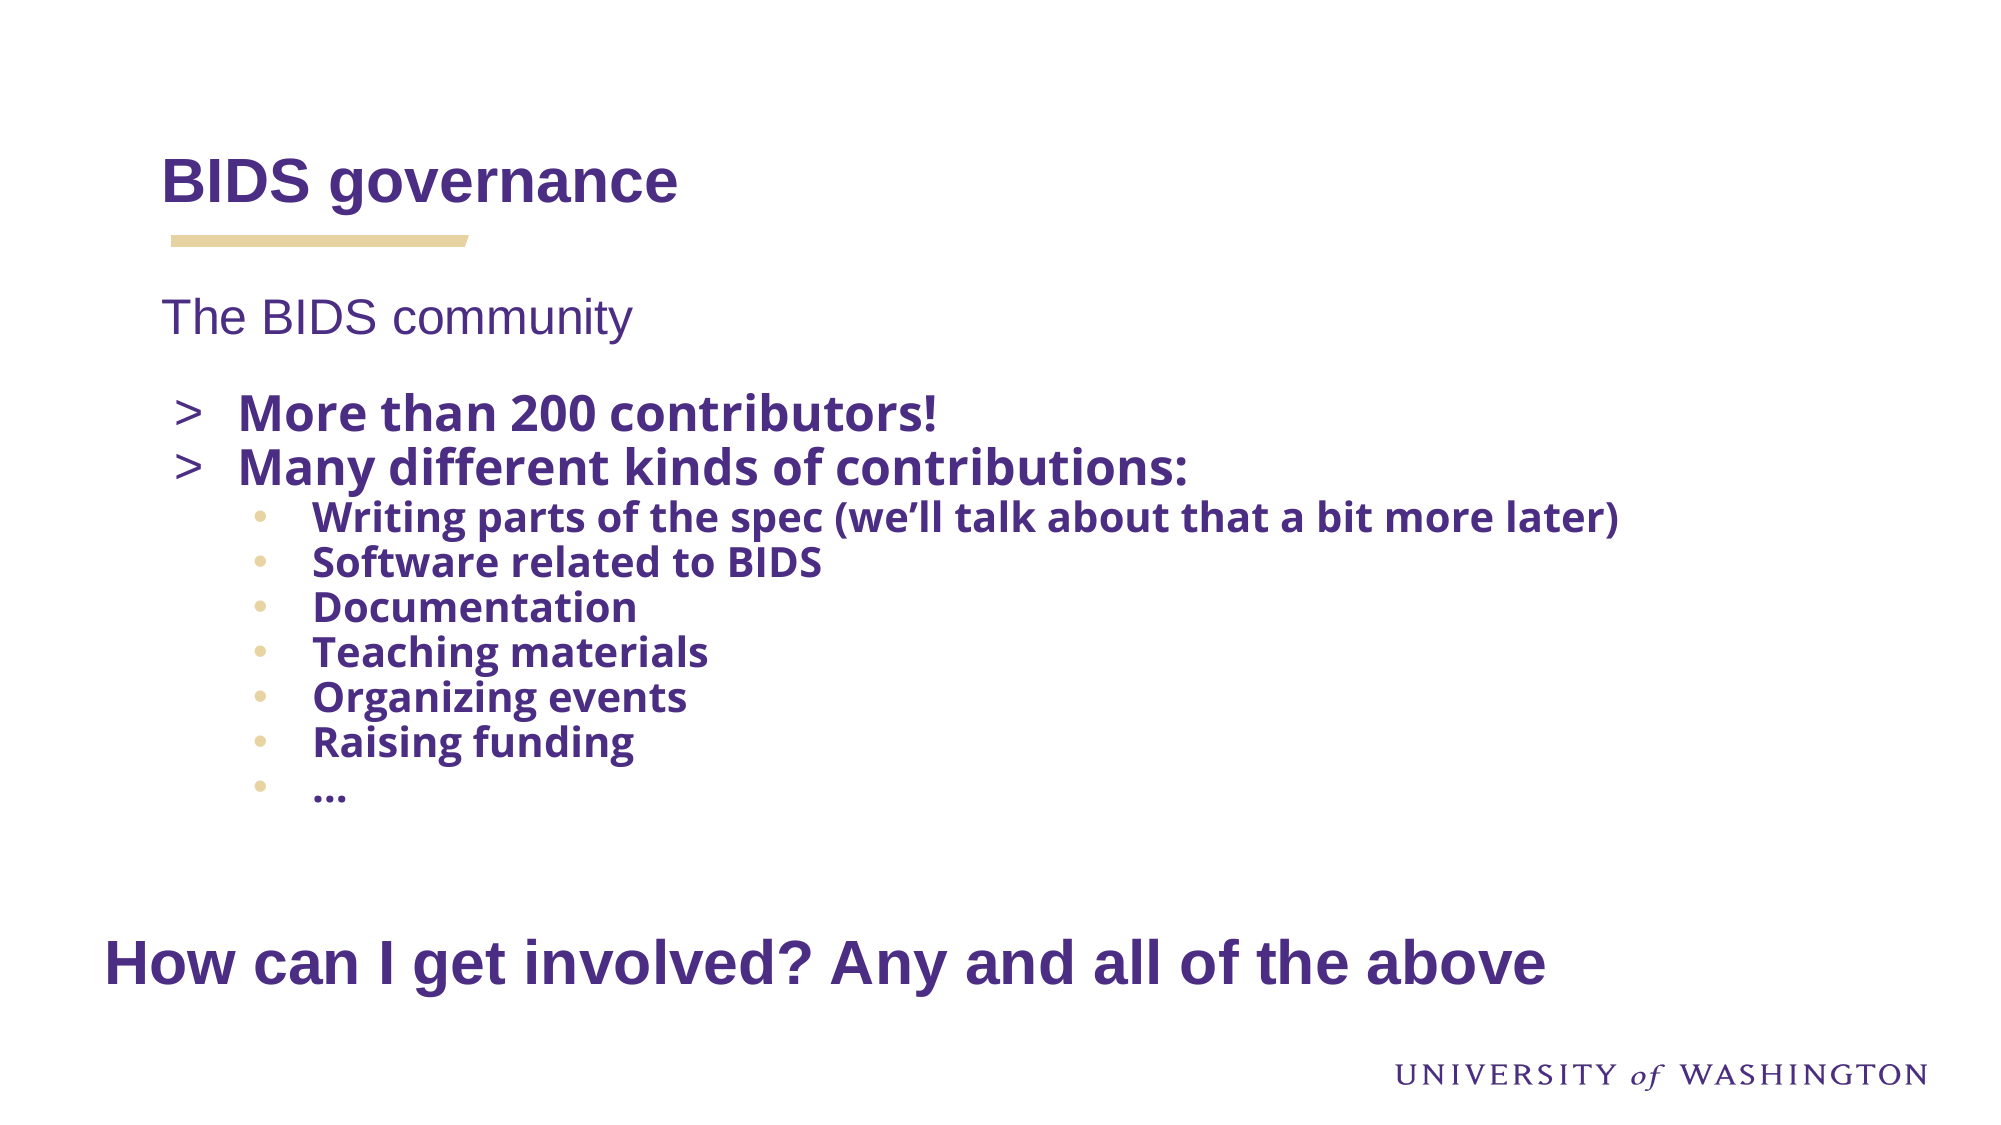

# BIDS governance
The BIDS community
More than 200 contributors!
Many different kinds of contributions:
Writing parts of the spec (we’ll talk about that a bit more later)
Software related to BIDS
Documentation
Teaching materials
Organizing events
Raising funding
…

How can I get involved? Any and all of the above